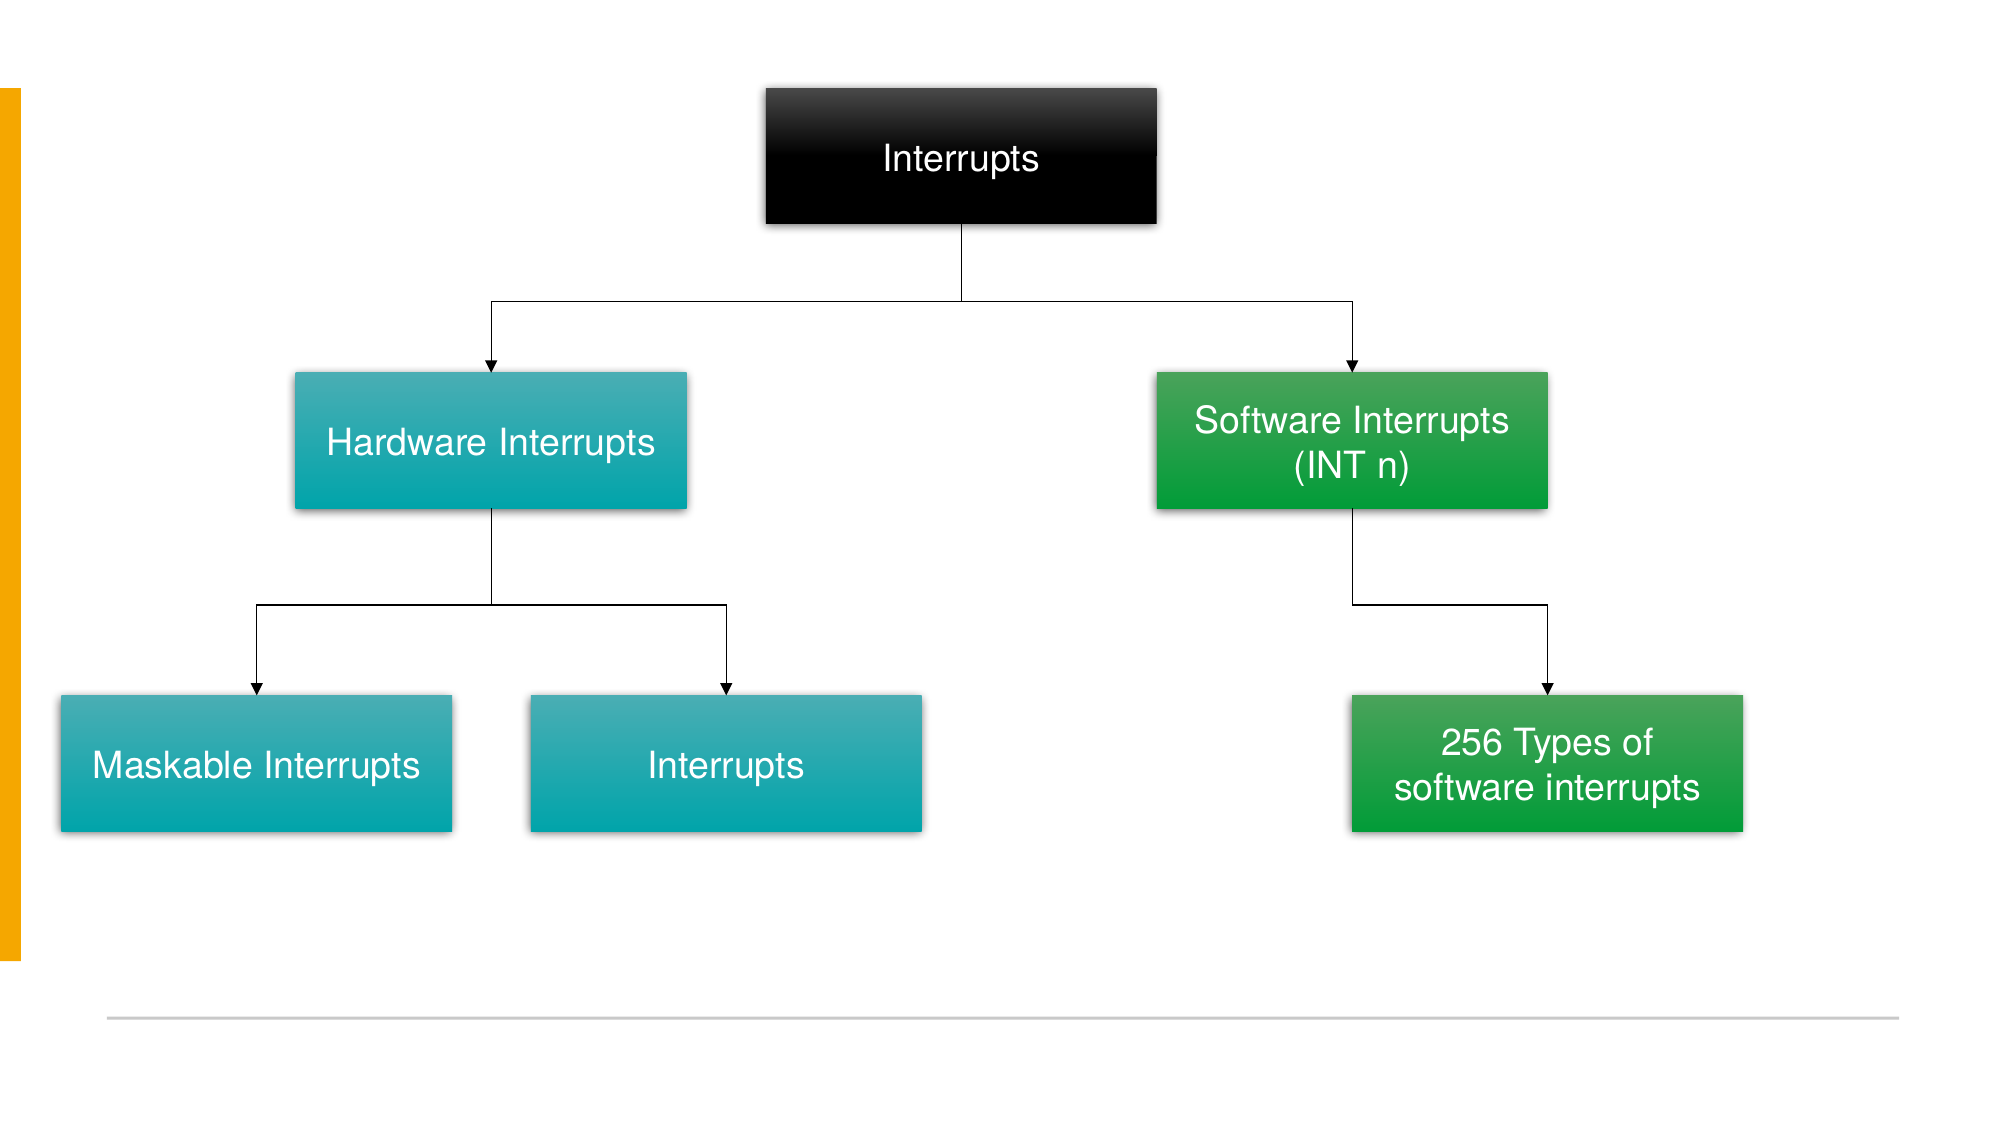

Interrupts
Hardware Interrupts
Software Interrupts
(INT n)
Interrupts
256 Types of software interrupts
Maskable Interrupts